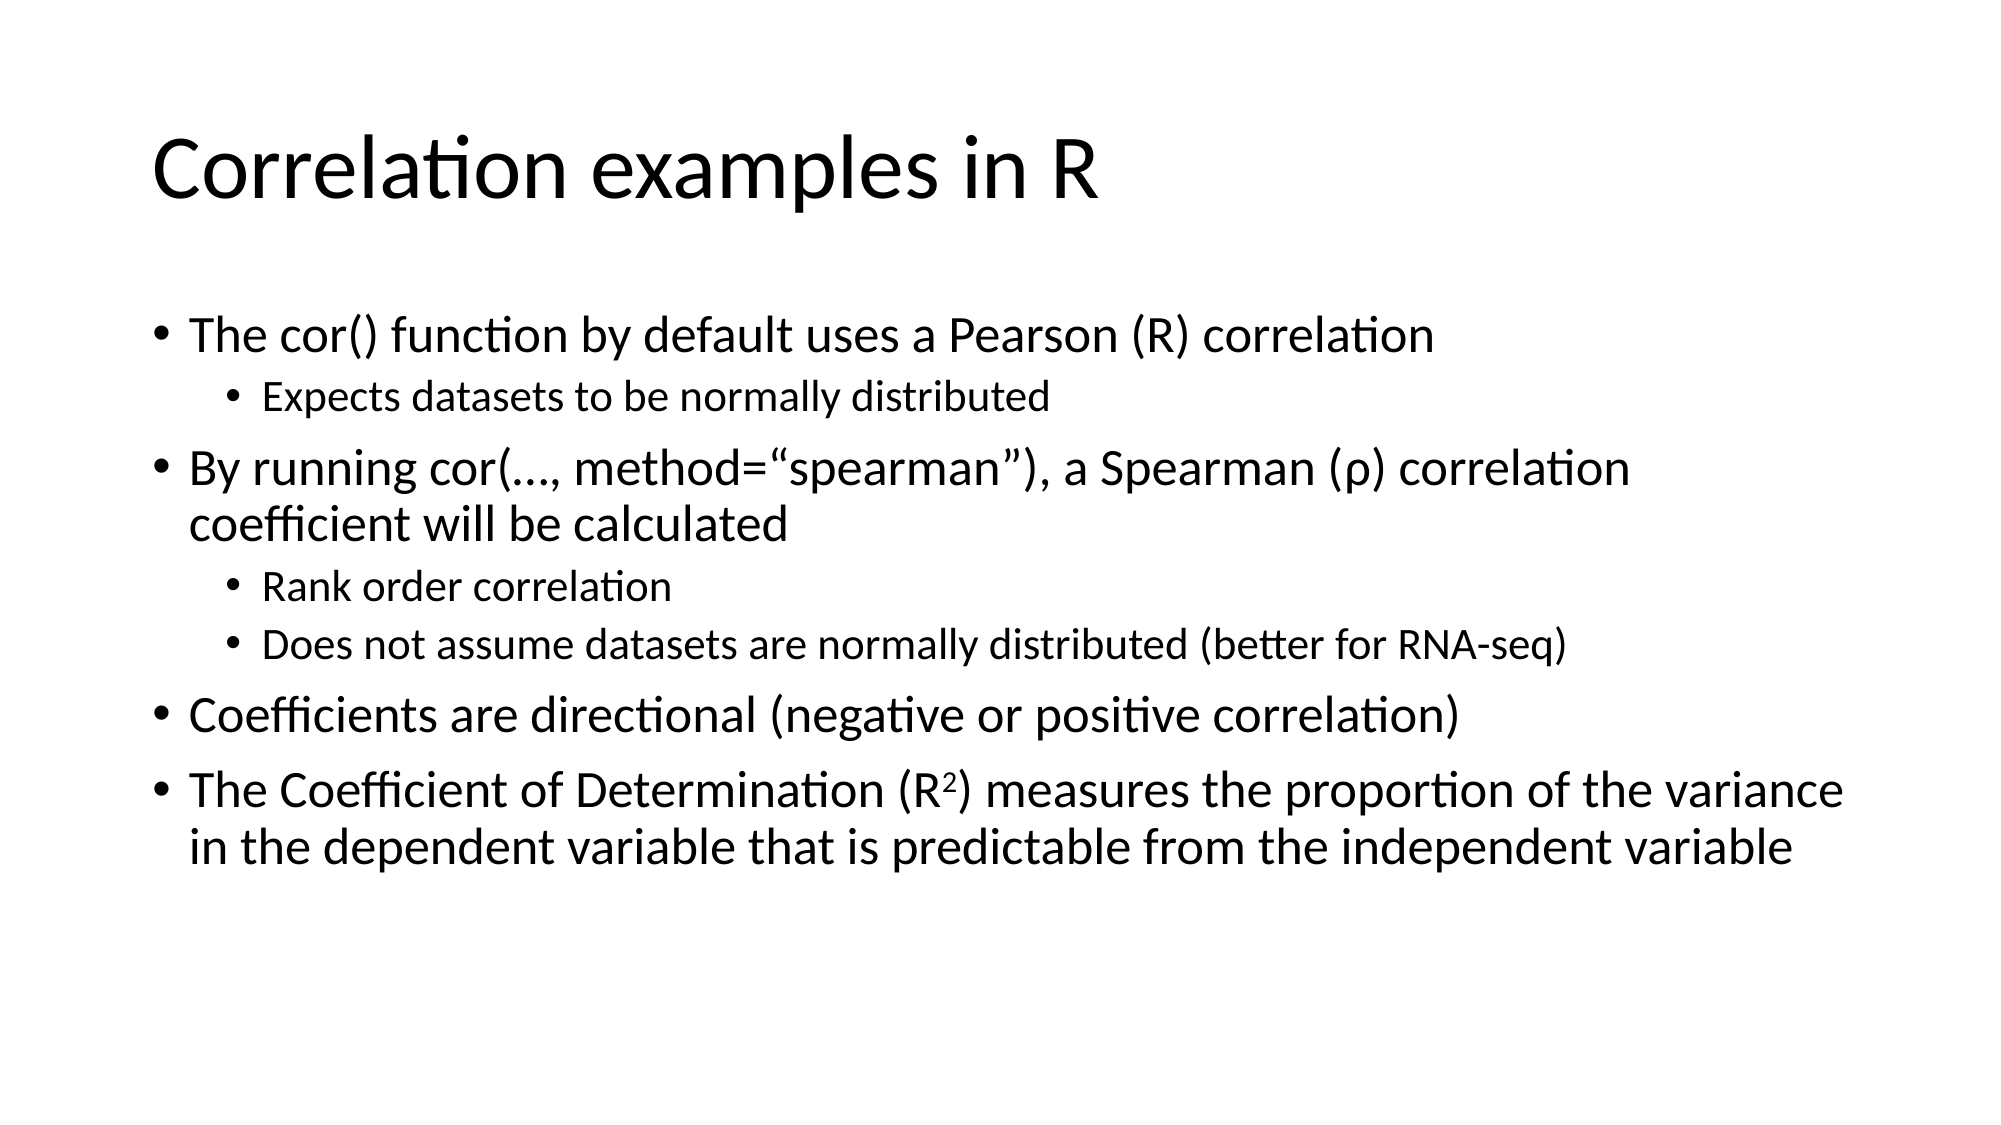

# Correlation examples in R
The cor() function by default uses a Pearson (R) correlation
Expects datasets to be normally distributed
By running cor(…, method=“spearman”), a Spearman (ρ) correlation coefficient will be calculated
Rank order correlation
Does not assume datasets are normally distributed (better for RNA-seq)
Coefficients are directional (negative or positive correlation)
The Coefficient of Determination (R2) measures the proportion of the variance in the dependent variable that is predictable from the independent variable